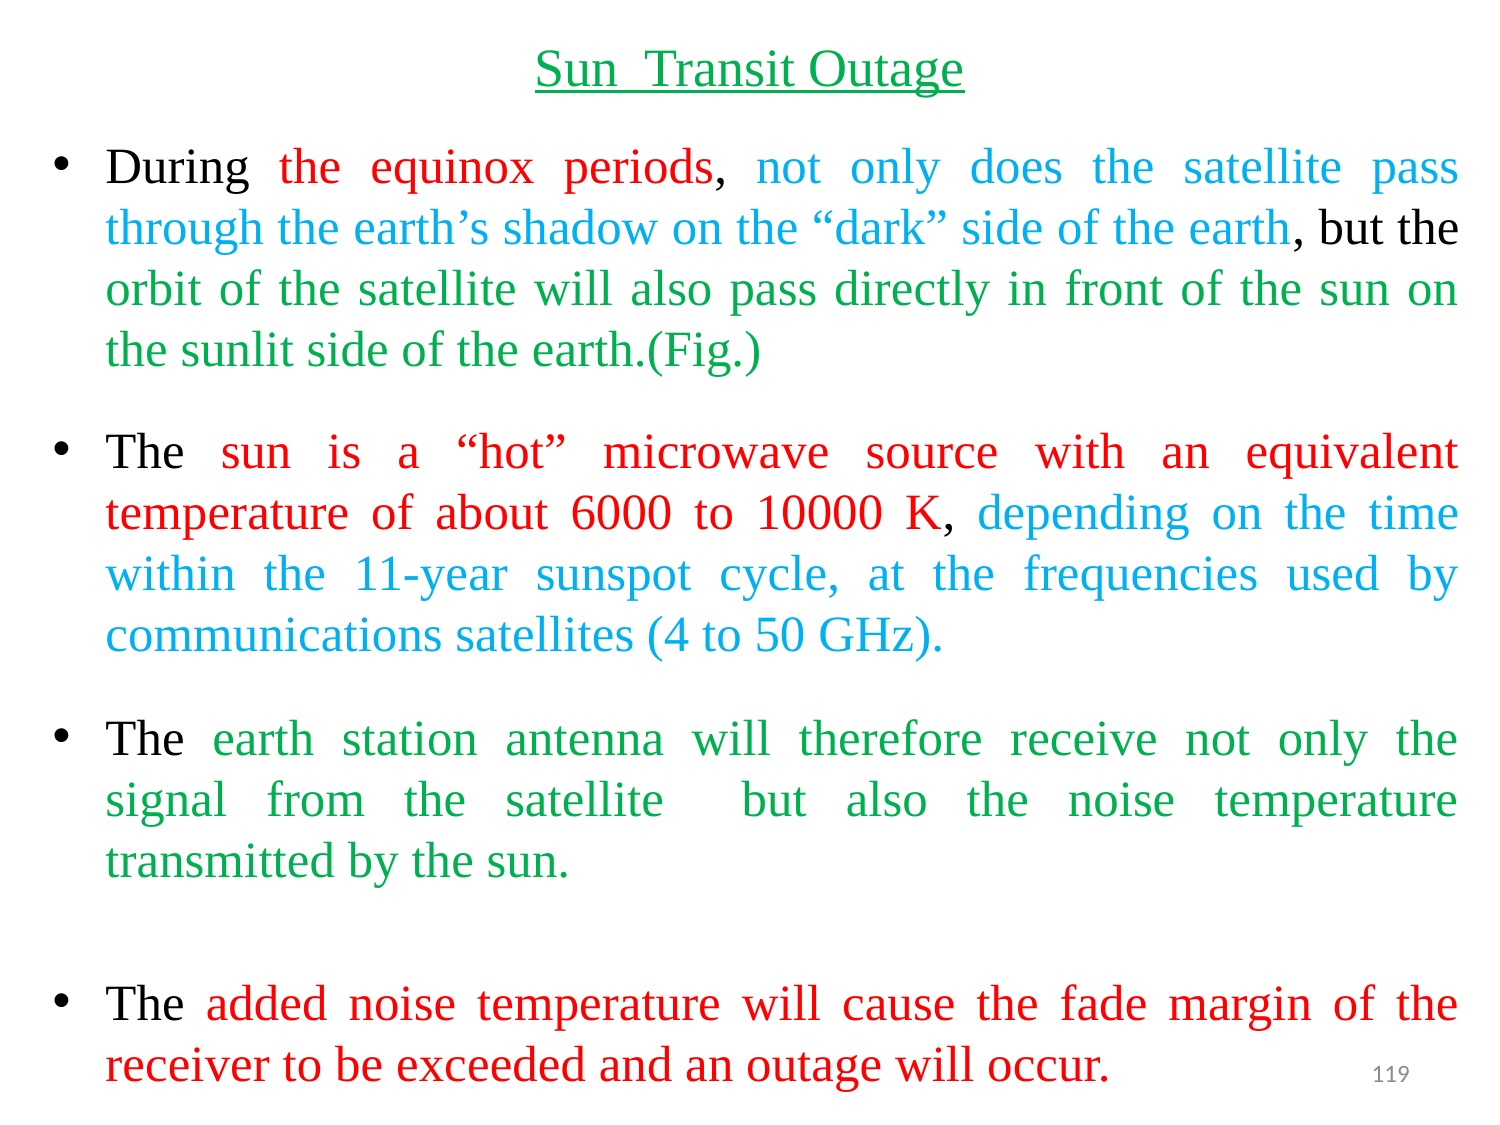

# Sun  Transit Outage
During the equinox periods, not only does the satellite pass through the earth’s shadow on the “dark” side of the earth, but the orbit of the satellite will also pass directly in front of the sun on the sunlit side of the earth.(Fig.)

The sun is a “hot” microwave source with an equivalent temperature of about 6000 to 10000 K, depending on the time within the 11-year sunspot cycle, at the frequencies used by communications satellites (4 to 50 GHz).

The earth station antenna will therefore receive not only the signal from the satellite  but also the noise temperature transmitted by the sun.

The added noise temperature will cause the fade margin of the receiver to be exceeded and an outage will occur.

119